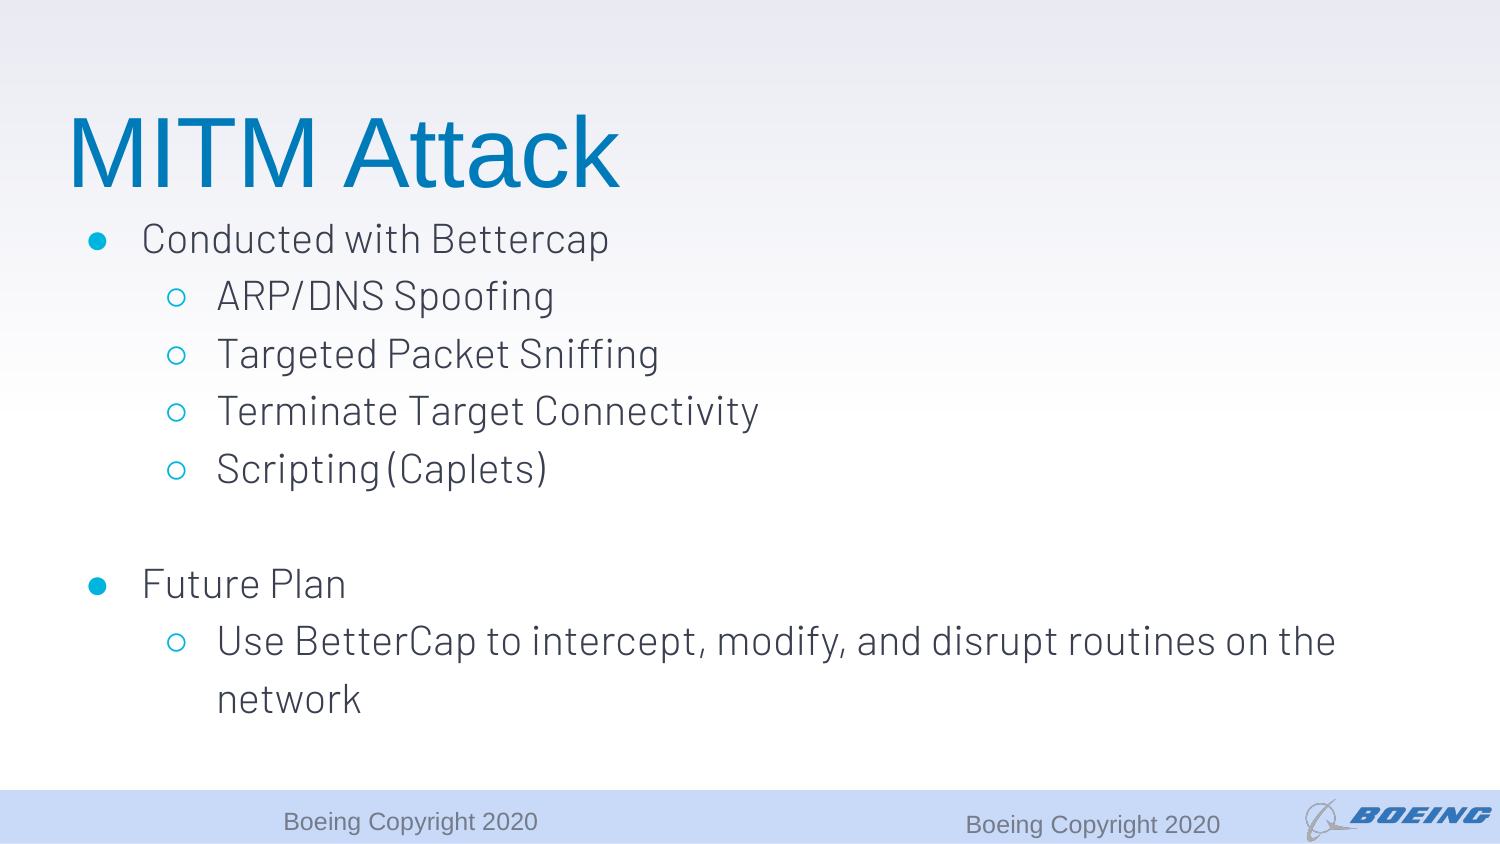

# MITM Attack
Conducted with Bettercap
ARP/DNS Spoofing
Targeted Packet Sniffing
Terminate Target Connectivity
Scripting (Caplets)

Future Plan
Use BetterCap to intercept, modify, and disrupt routines on the network